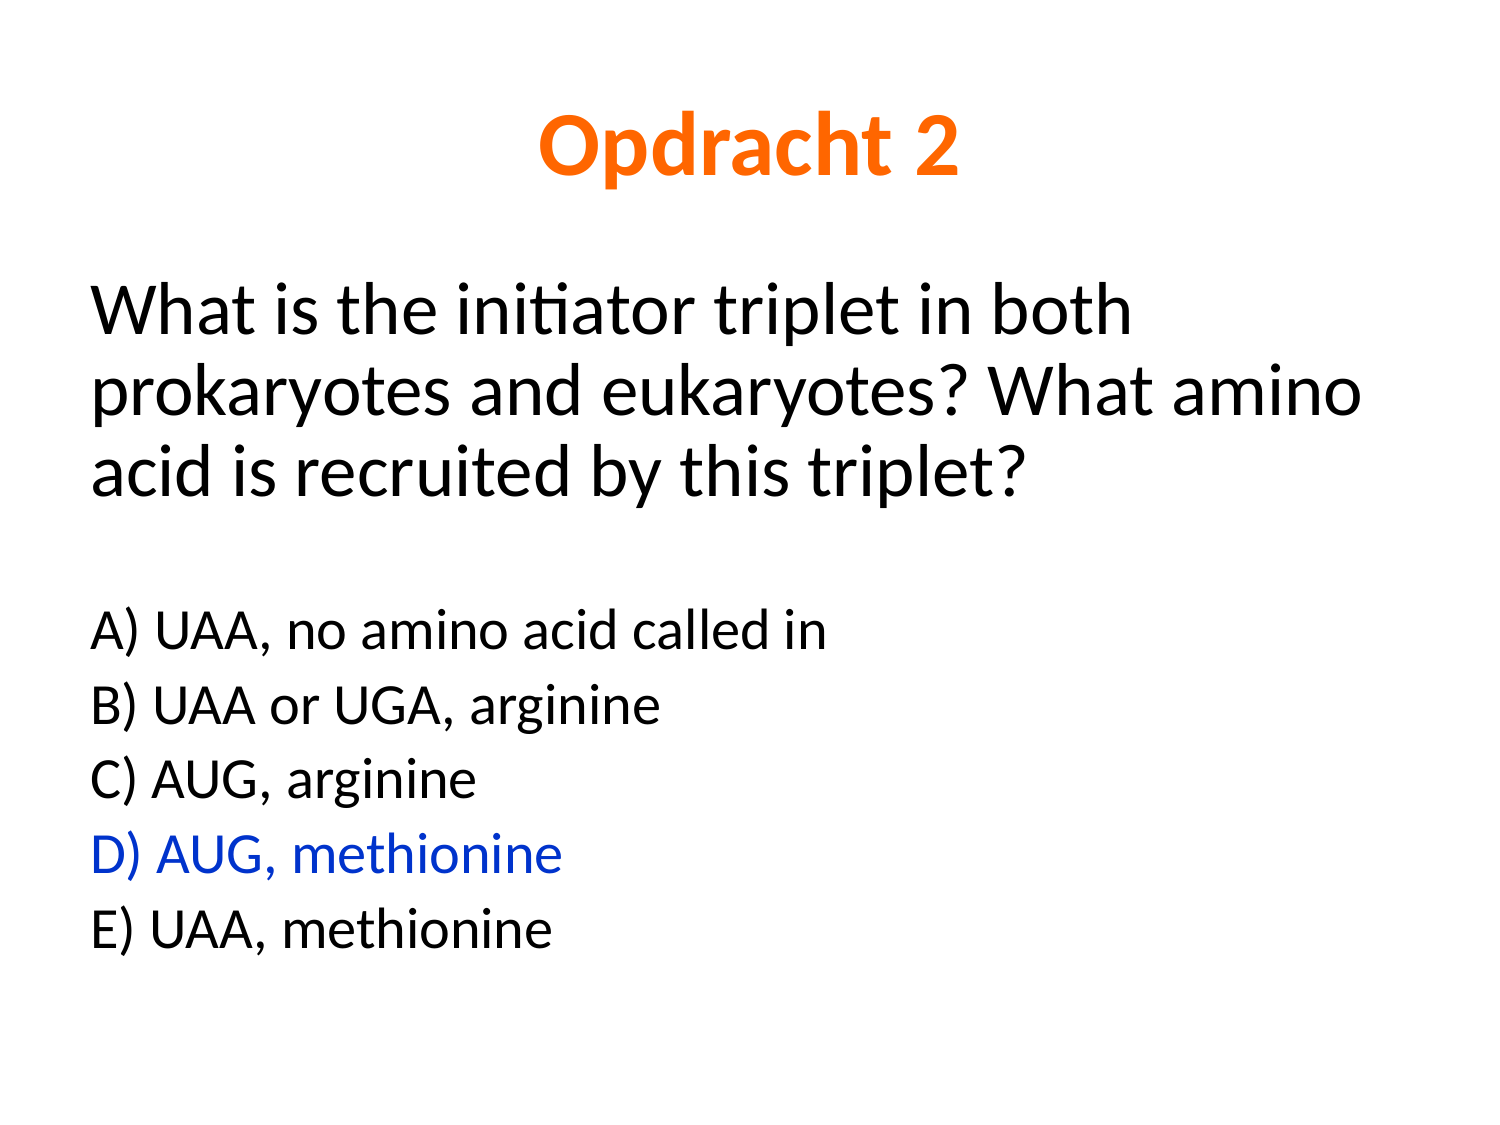

# Opdracht 2
What is the initiator triplet in both prokaryotes and eukaryotes? What amino acid is recruited by this triplet?

A) UAA, no amino acid called in
B) UAA or UGA, arginine
C) AUG, arginine
D) AUG, methionine
E) UAA, methionine